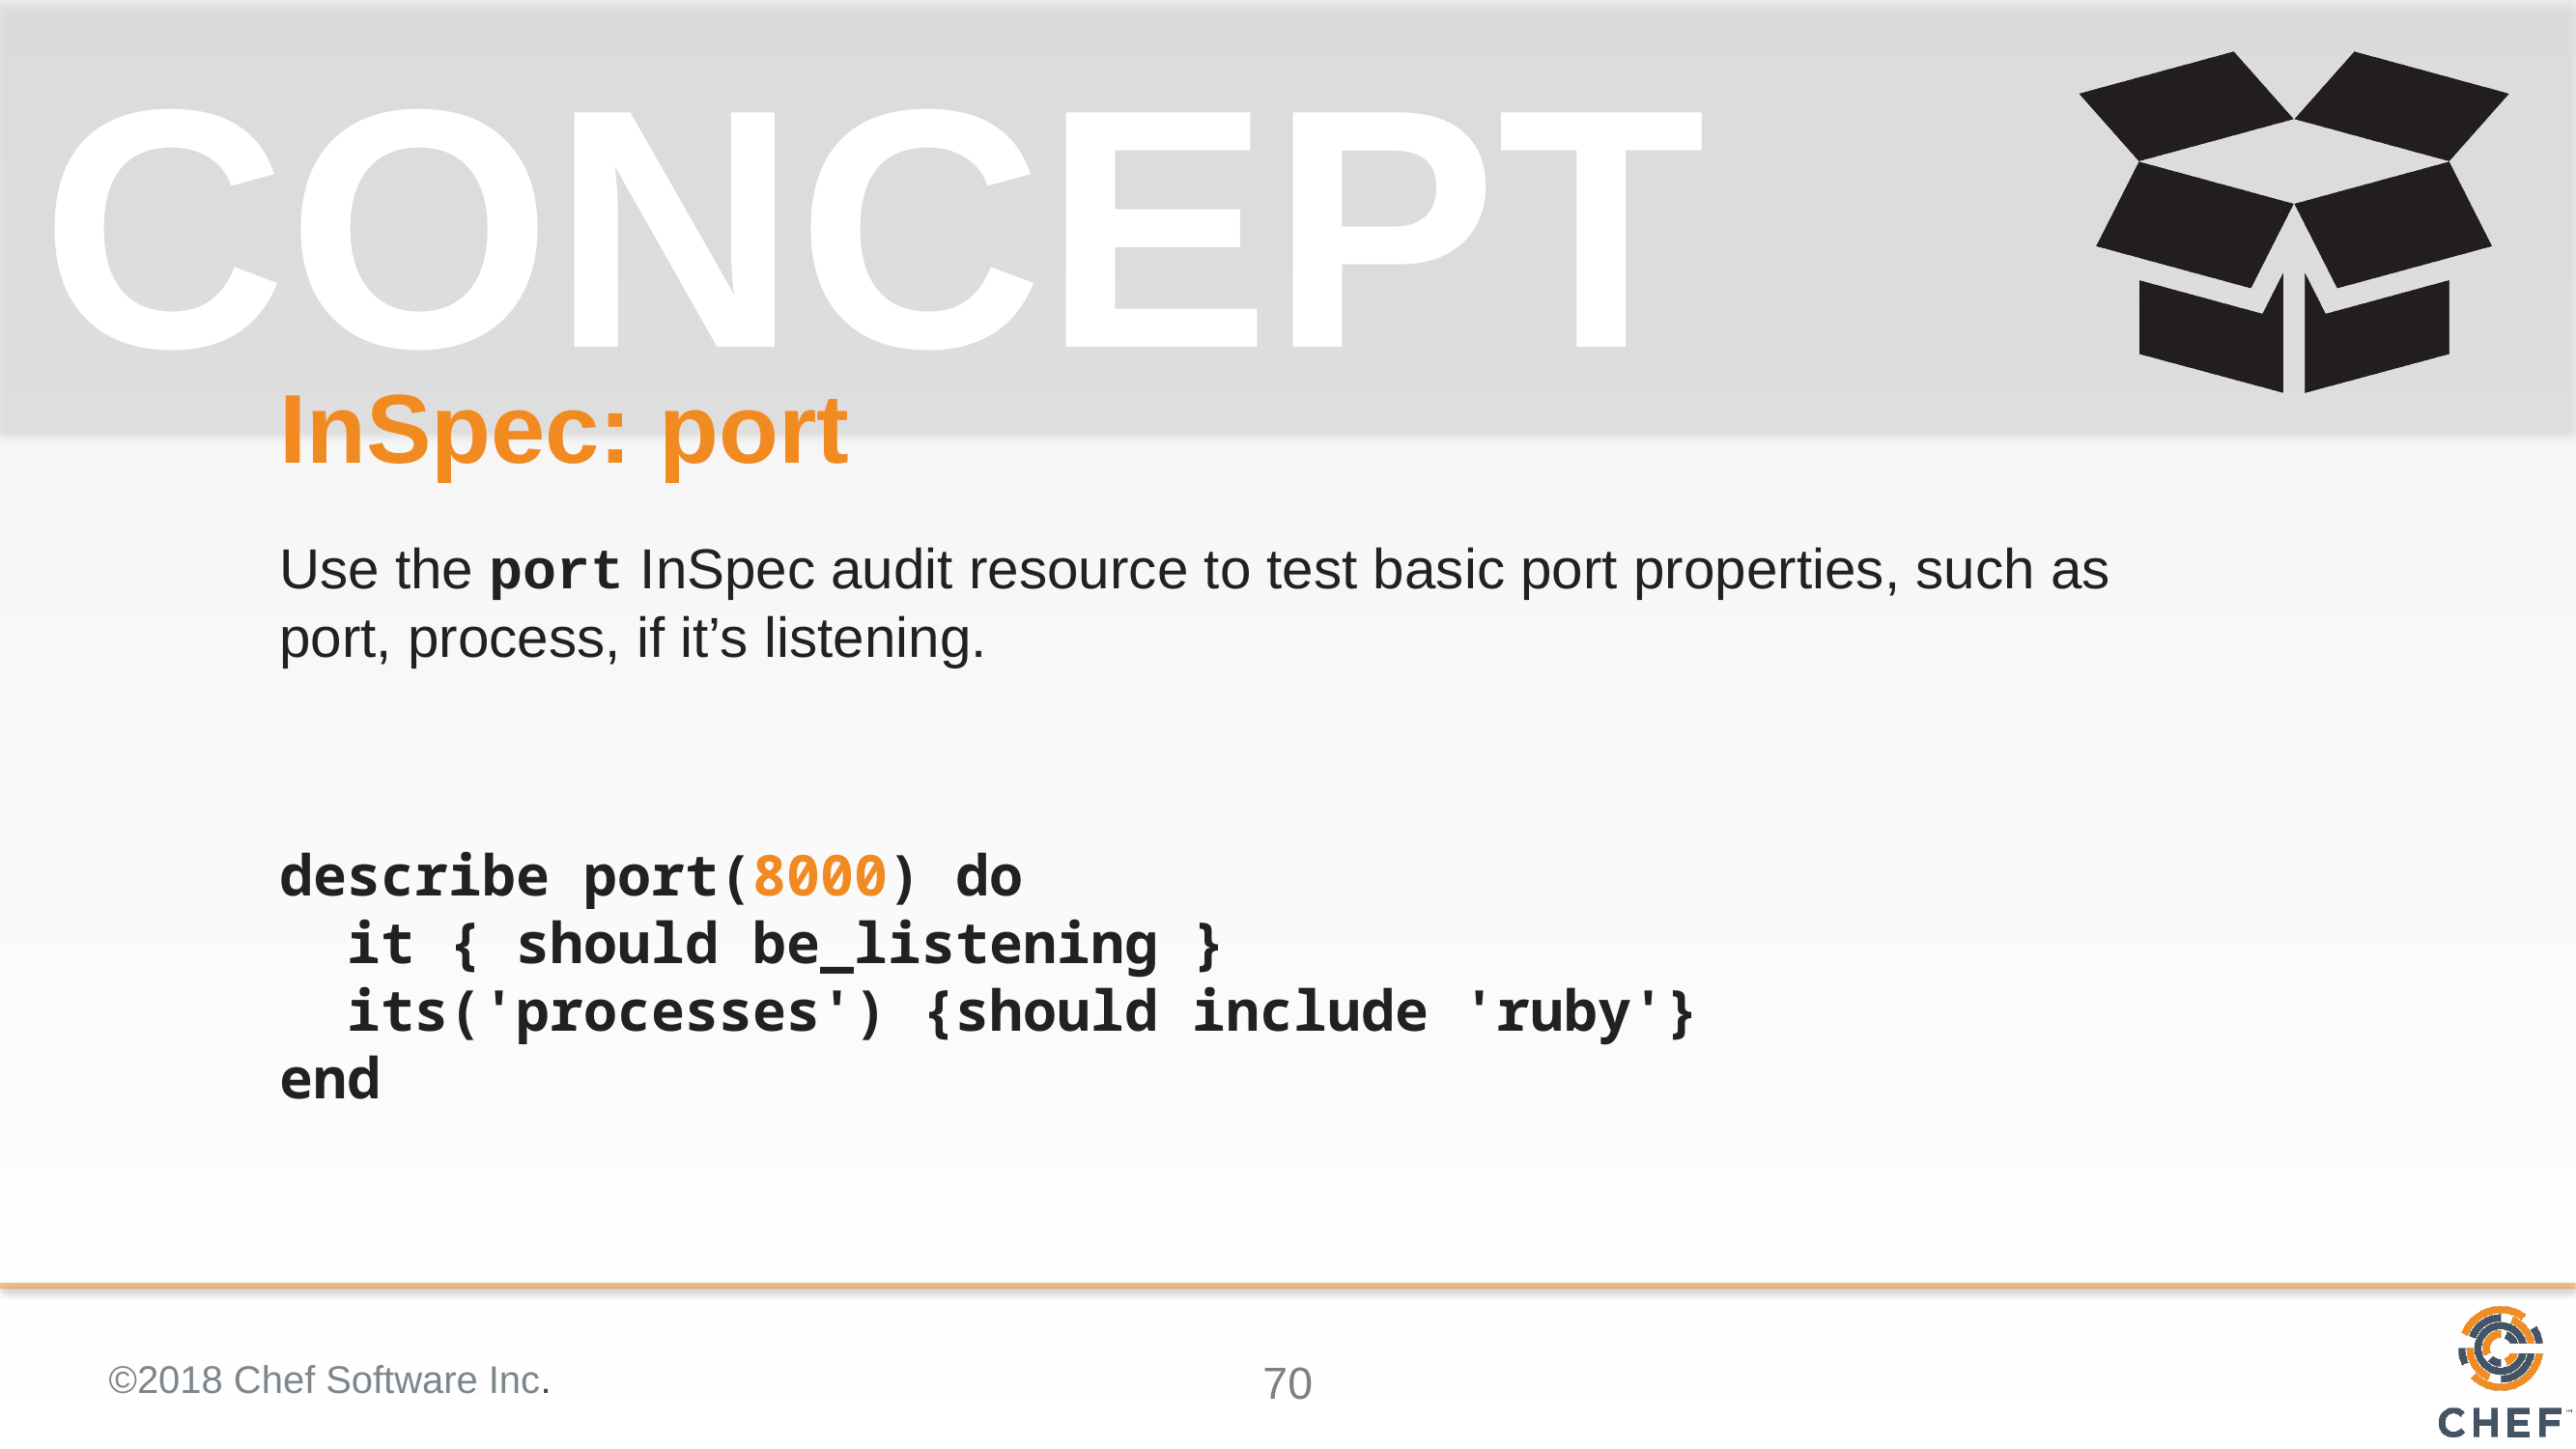

# InSpec: port
Use the port InSpec audit resource to test basic port properties, such as port, process, if it’s listening.
describe port(8000) do
  it { should be_listening }
  its('processes') {should include 'ruby'}
end